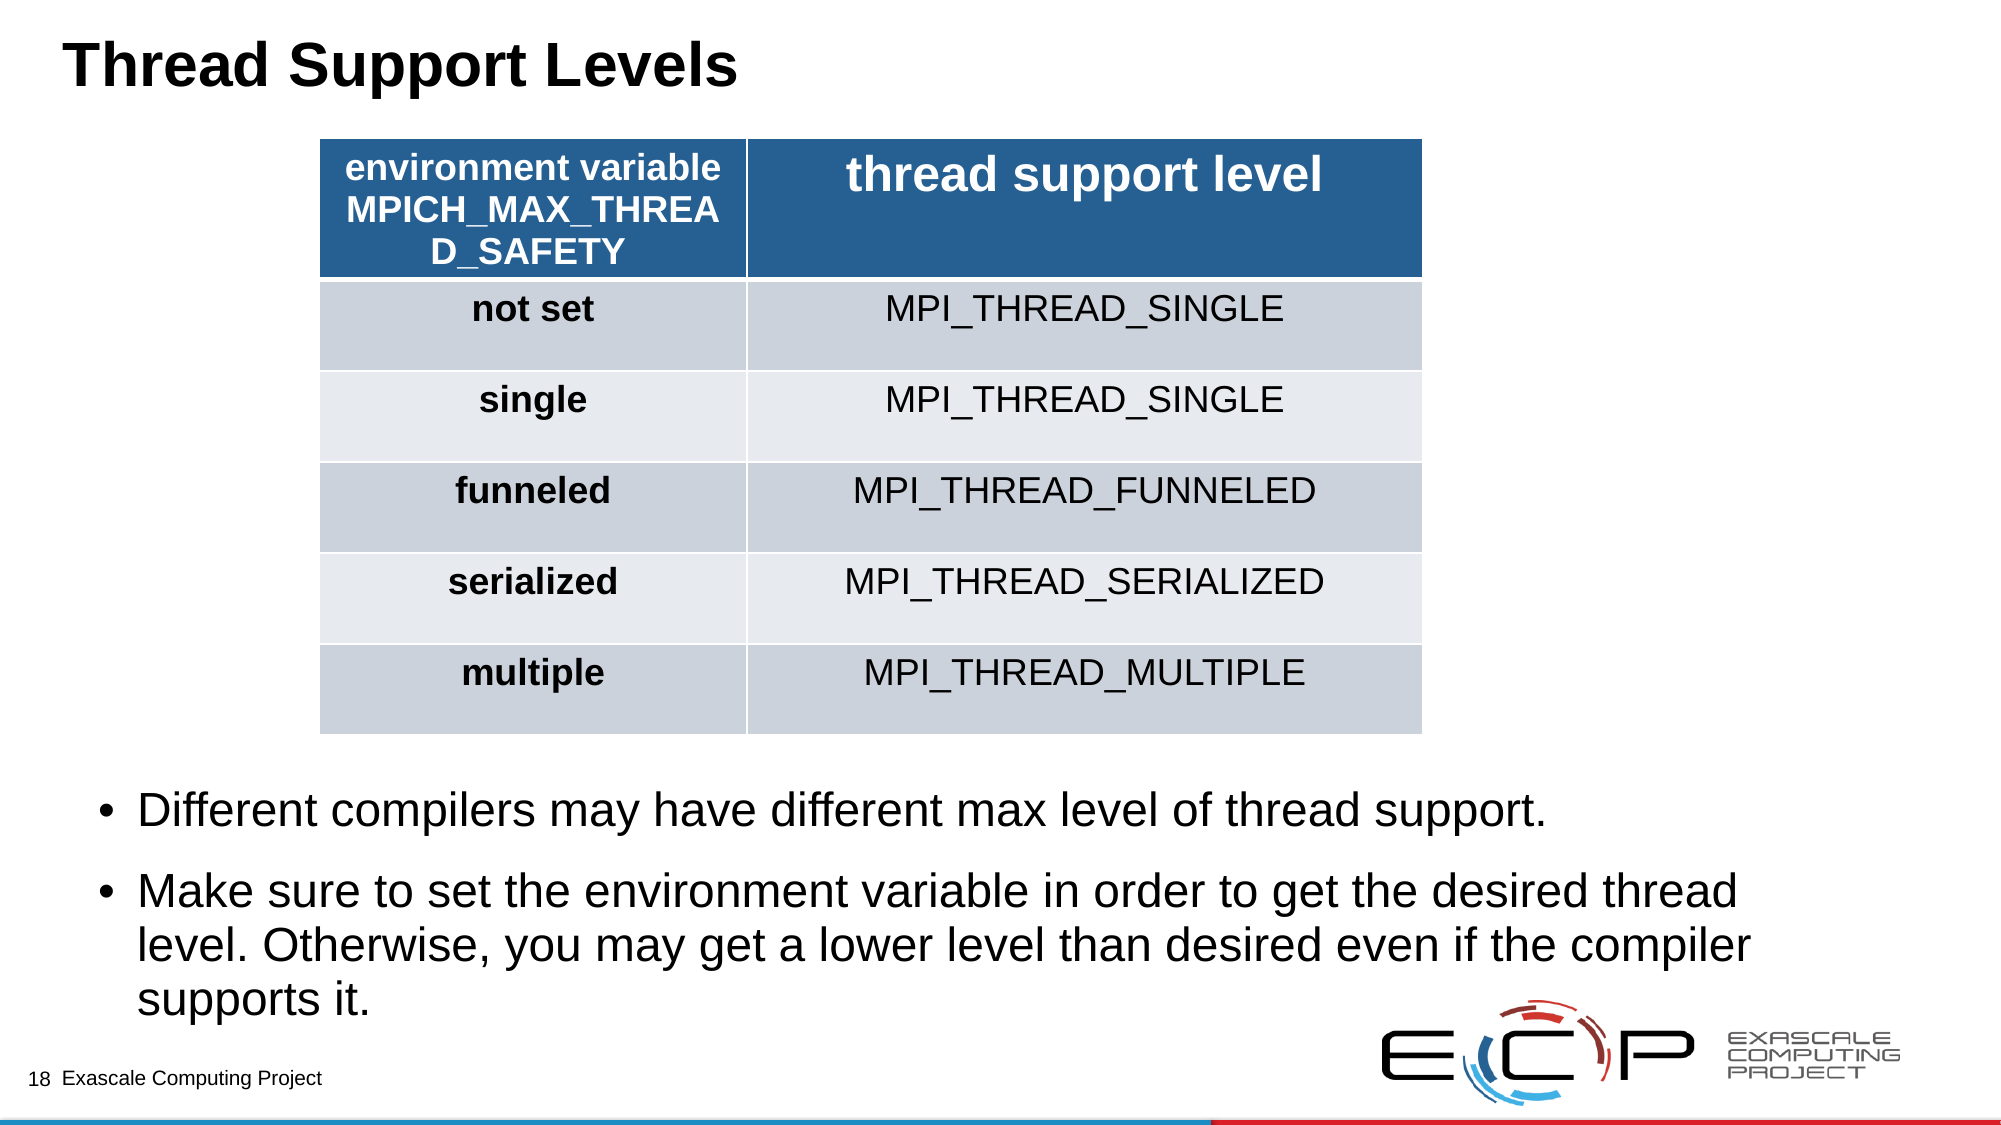

# Thread Support Levels
| environment variable MPICH\_MAX\_THREAD\_SAFETY | thread support level |
| --- | --- |
| not set | MPI\_THREAD\_SINGLE |
| single | MPI\_THREAD\_SINGLE |
| funneled | MPI\_THREAD\_FUNNELED |
| serialized | MPI\_THREAD\_SERIALIZED |
| multiple | MPI\_THREAD\_MULTIPLE |
Different compilers may have different max level of thread support.
Make sure to set the environment variable in order to get the desired thread level. Otherwise, you may get a lower level than desired even if the compiler supports it.